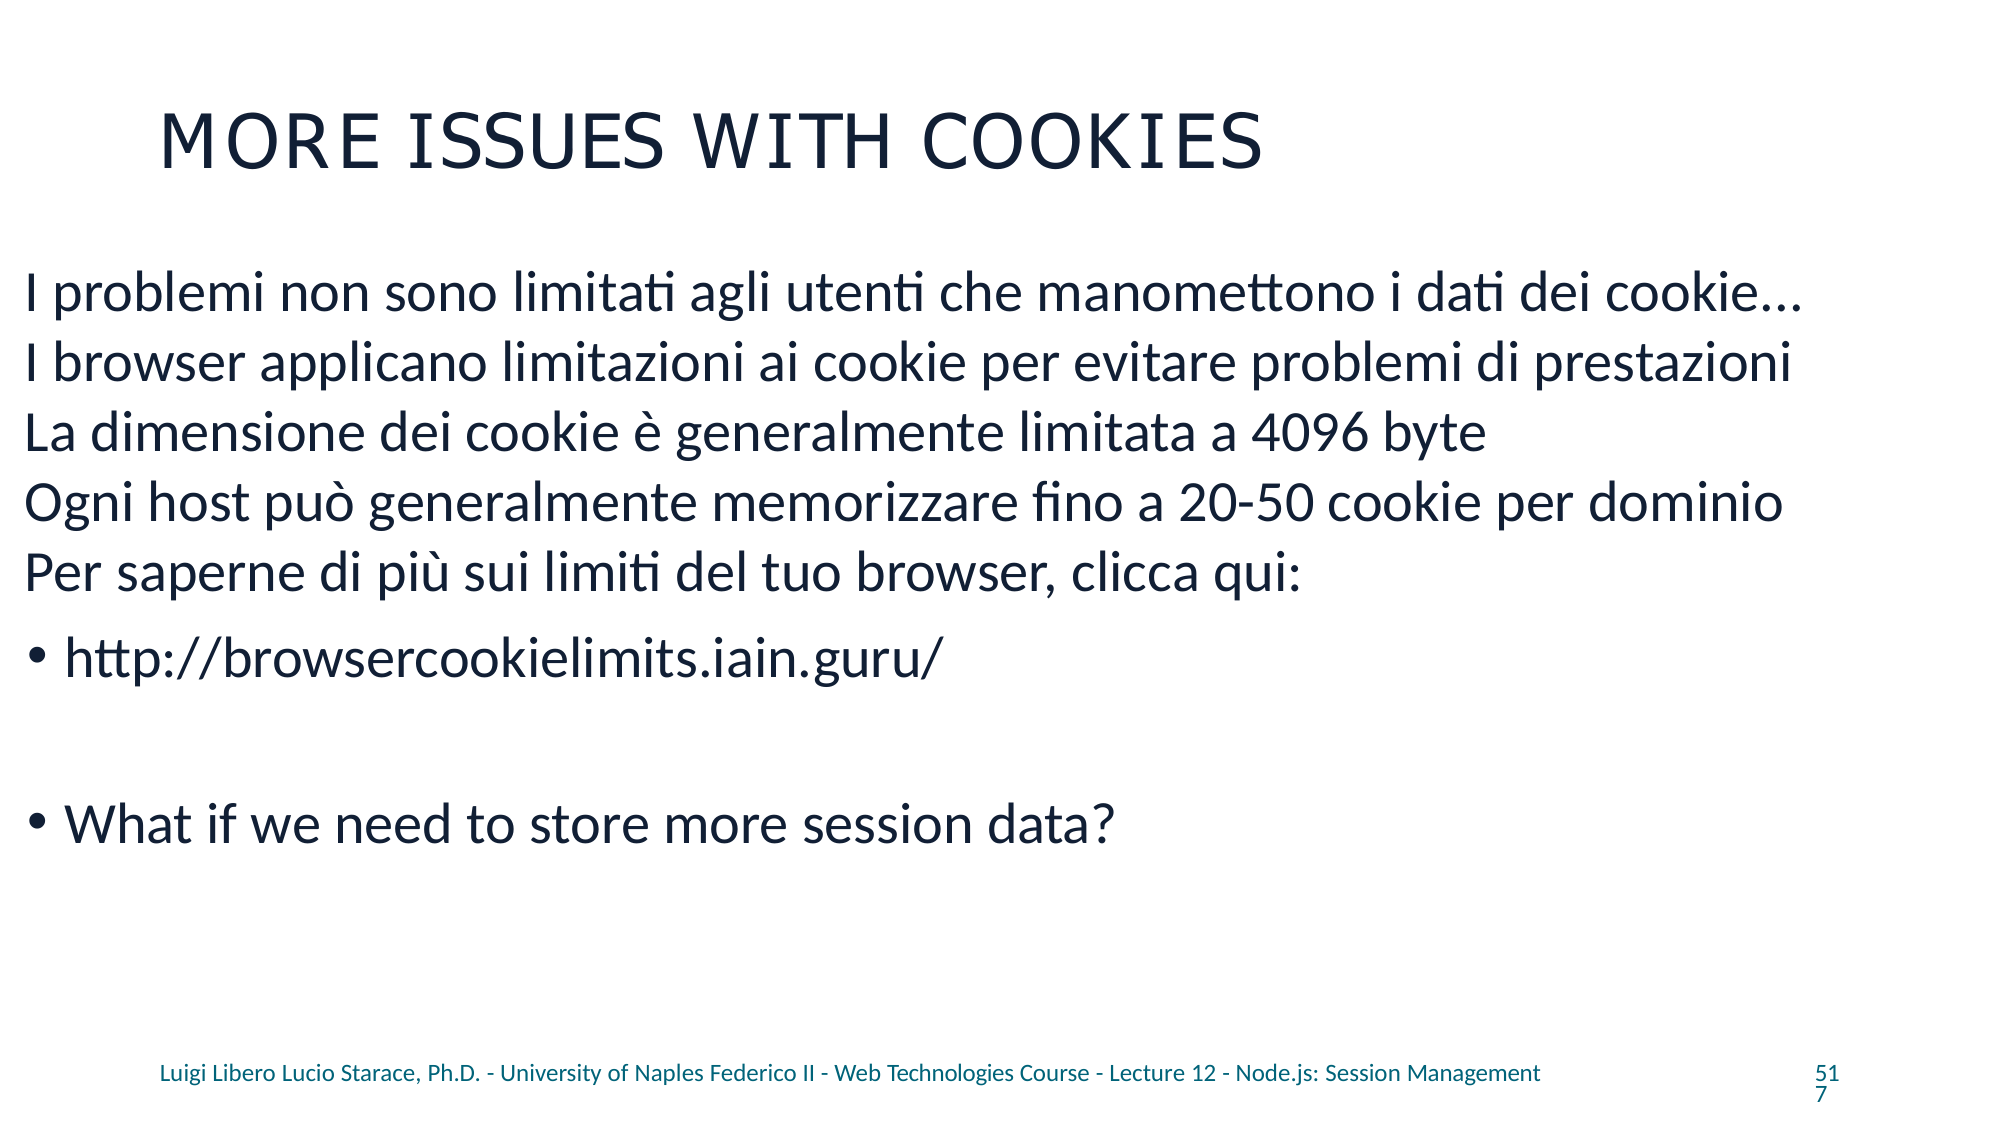

# MORE ISSUES WITH COOKIES
I problemi non sono limitati agli utenti che manomettono i dati dei cookie...
I browser applicano limitazioni ai cookie per evitare problemi di prestazioni
La dimensione dei cookie è generalmente limitata a 4096 byte
Ogni host può generalmente memorizzare fino a 20-50 cookie per dominio
Per saperne di più sui limiti del tuo browser, clicca qui:
http://browsercookielimits.iain.guru/

What if we need to store more session data?
Luigi Libero Lucio Starace, Ph.D. - University of Naples Federico II - Web Technologies Course - Lecture 12 - Node.js: Session Management
517